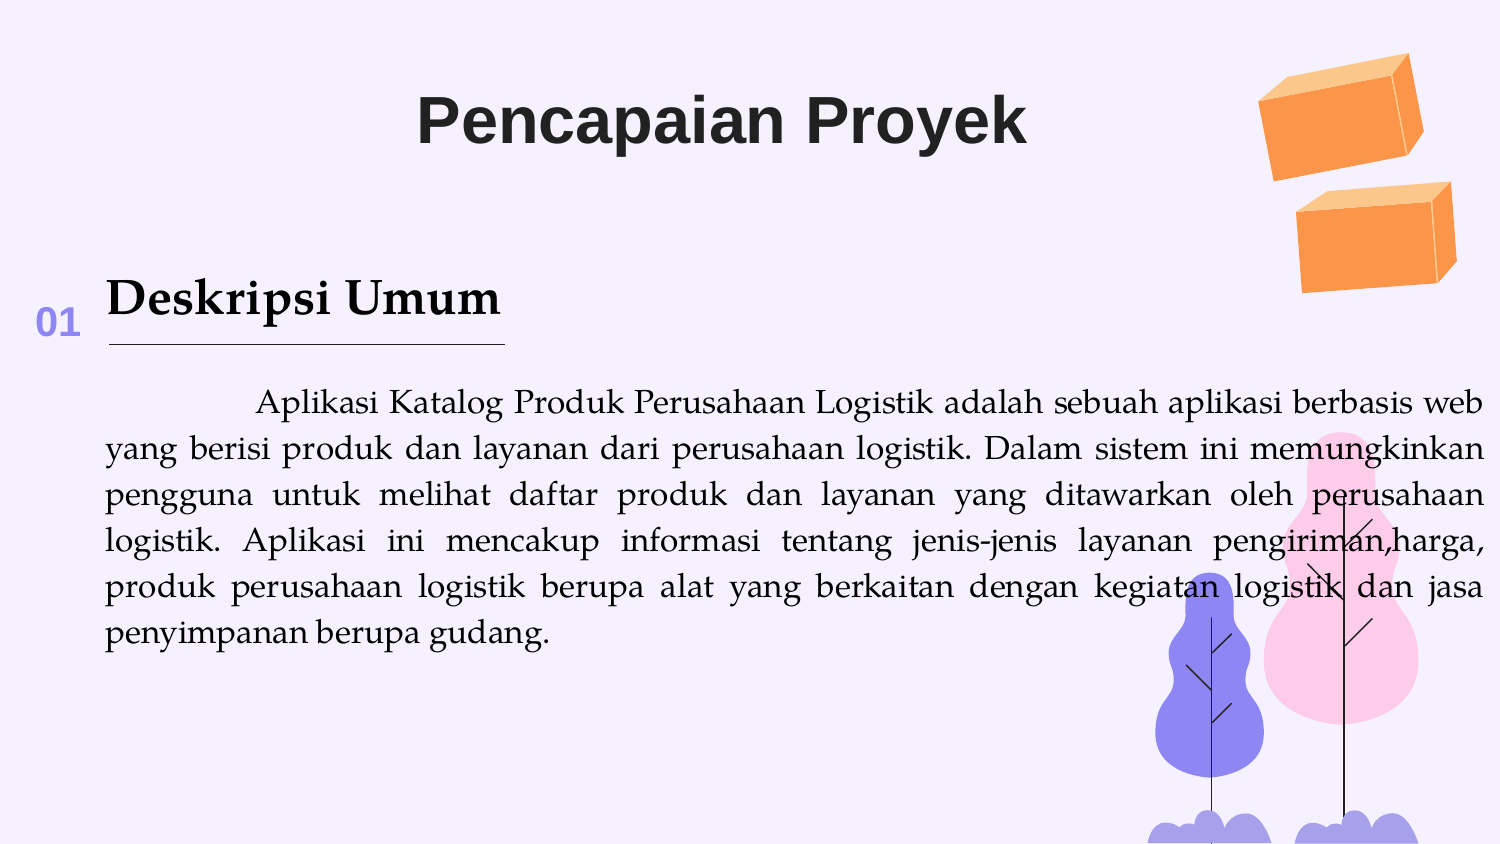

Pencapaian Proyek

Deskripsi Umum
	Aplikasi Katalog Produk Perusahaan Logistik adalah sebuah aplikasi berbasis web yang berisi produk dan layanan dari perusahaan logistik. Dalam sistem ini memungkinkan pengguna untuk melihat daftar produk dan layanan yang ditawarkan oleh perusahaan logistik. Aplikasi ini mencakup informasi tentang jenis-jenis layanan pengiriman,harga, produk perusahaan logistik berupa alat yang berkaitan dengan kegiatan logistik dan jasa penyimpanan berupa gudang.
01